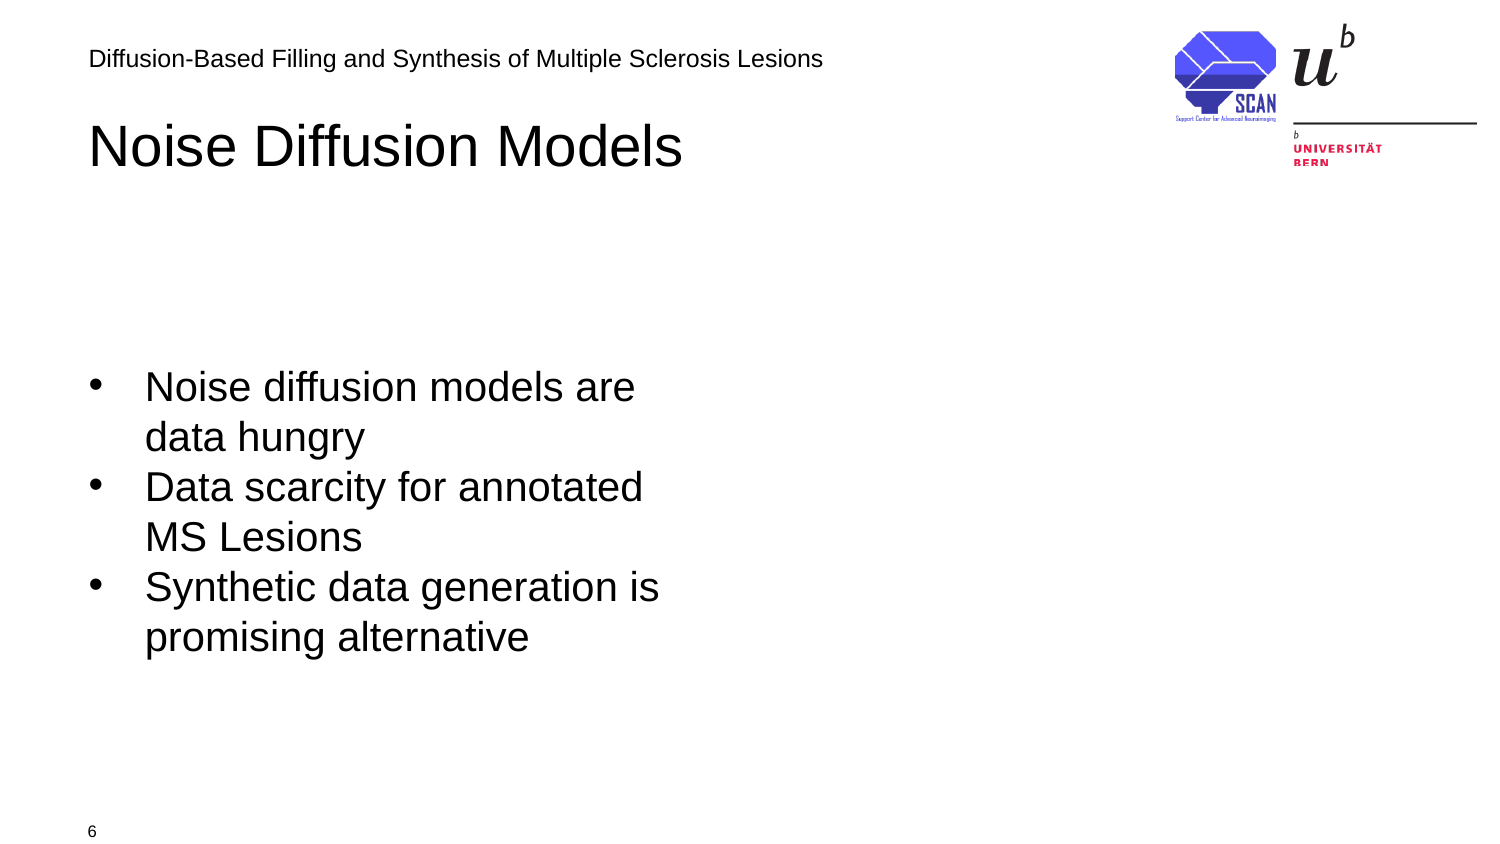

Diffusion-Based Filling and Synthesis of Multiple Sclerosis Lesions
# Noise Diffusion Models

Noise diffusion models are data hungry
Data scarcity for annotated MS Lesions
Synthetic data generation is promising alternative

6